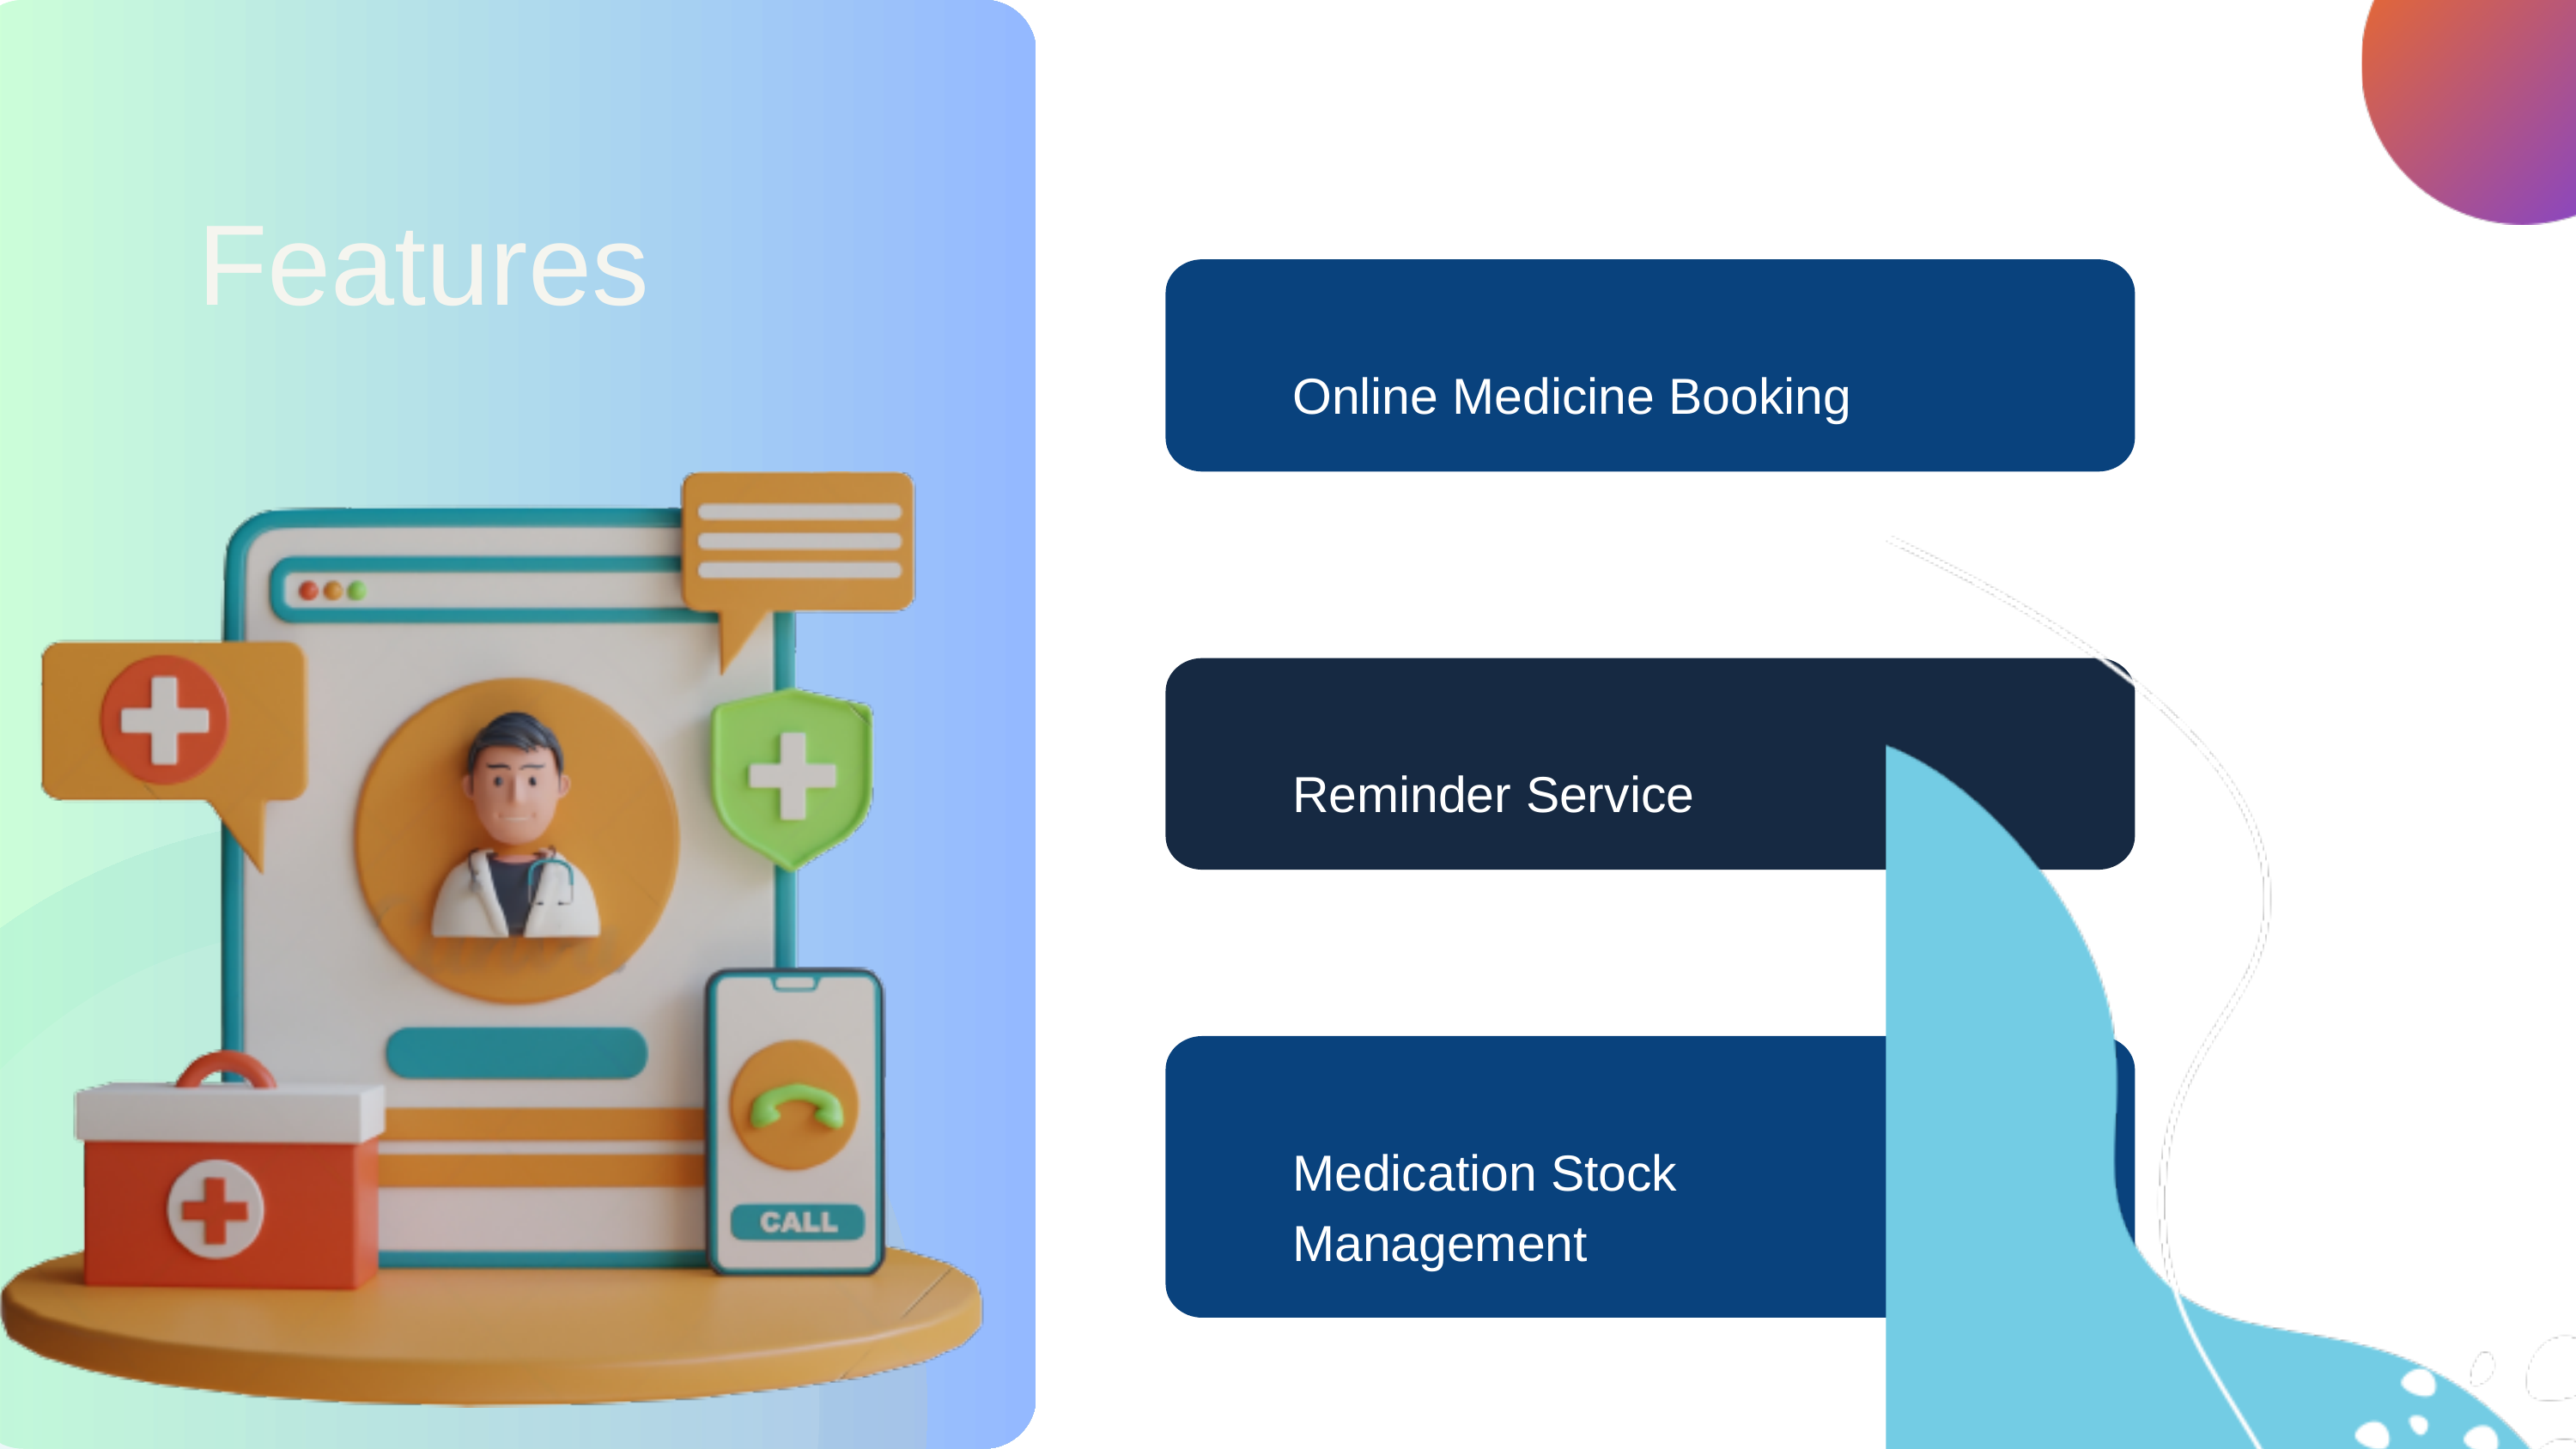

Features

Online Medicine Booking

Reminder Service

Medication Stock Management